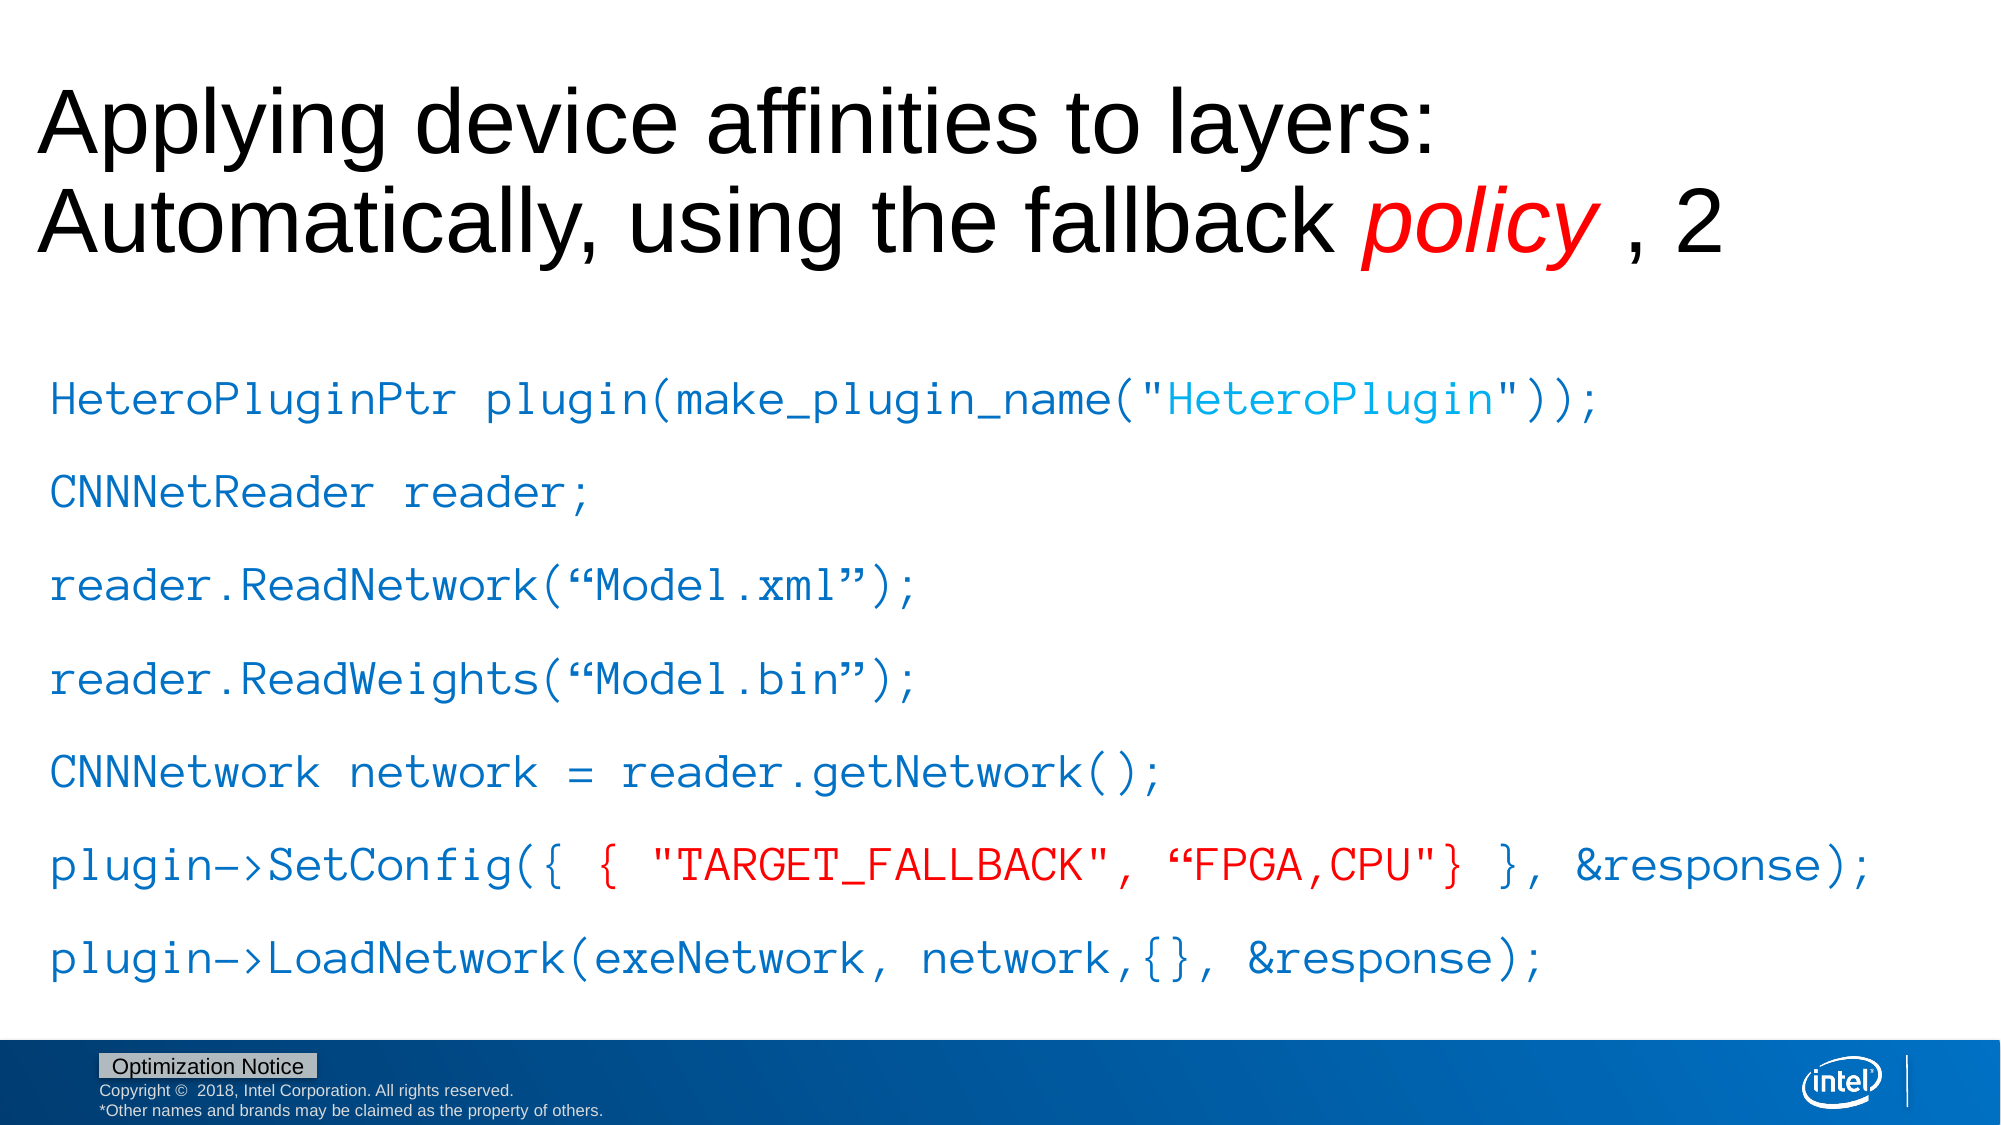

Applying device affinities to layers: Automatically, using the fallback policy , 2
HeteroPluginPtr plugin(make_plugin_name("HeteroPlugin"));
CNNNetReader reader;
reader.ReadNetwork(“Model.xml”);
reader.ReadWeights(“Model.bin”);
CNNNetwork network = reader.getNetwork();
plugin->SetConfig({ { "TARGET_FALLBACK", “FPGA,CPU"} }, &response);
plugin->LoadNetwork(exeNetwork, network,{}, &response);